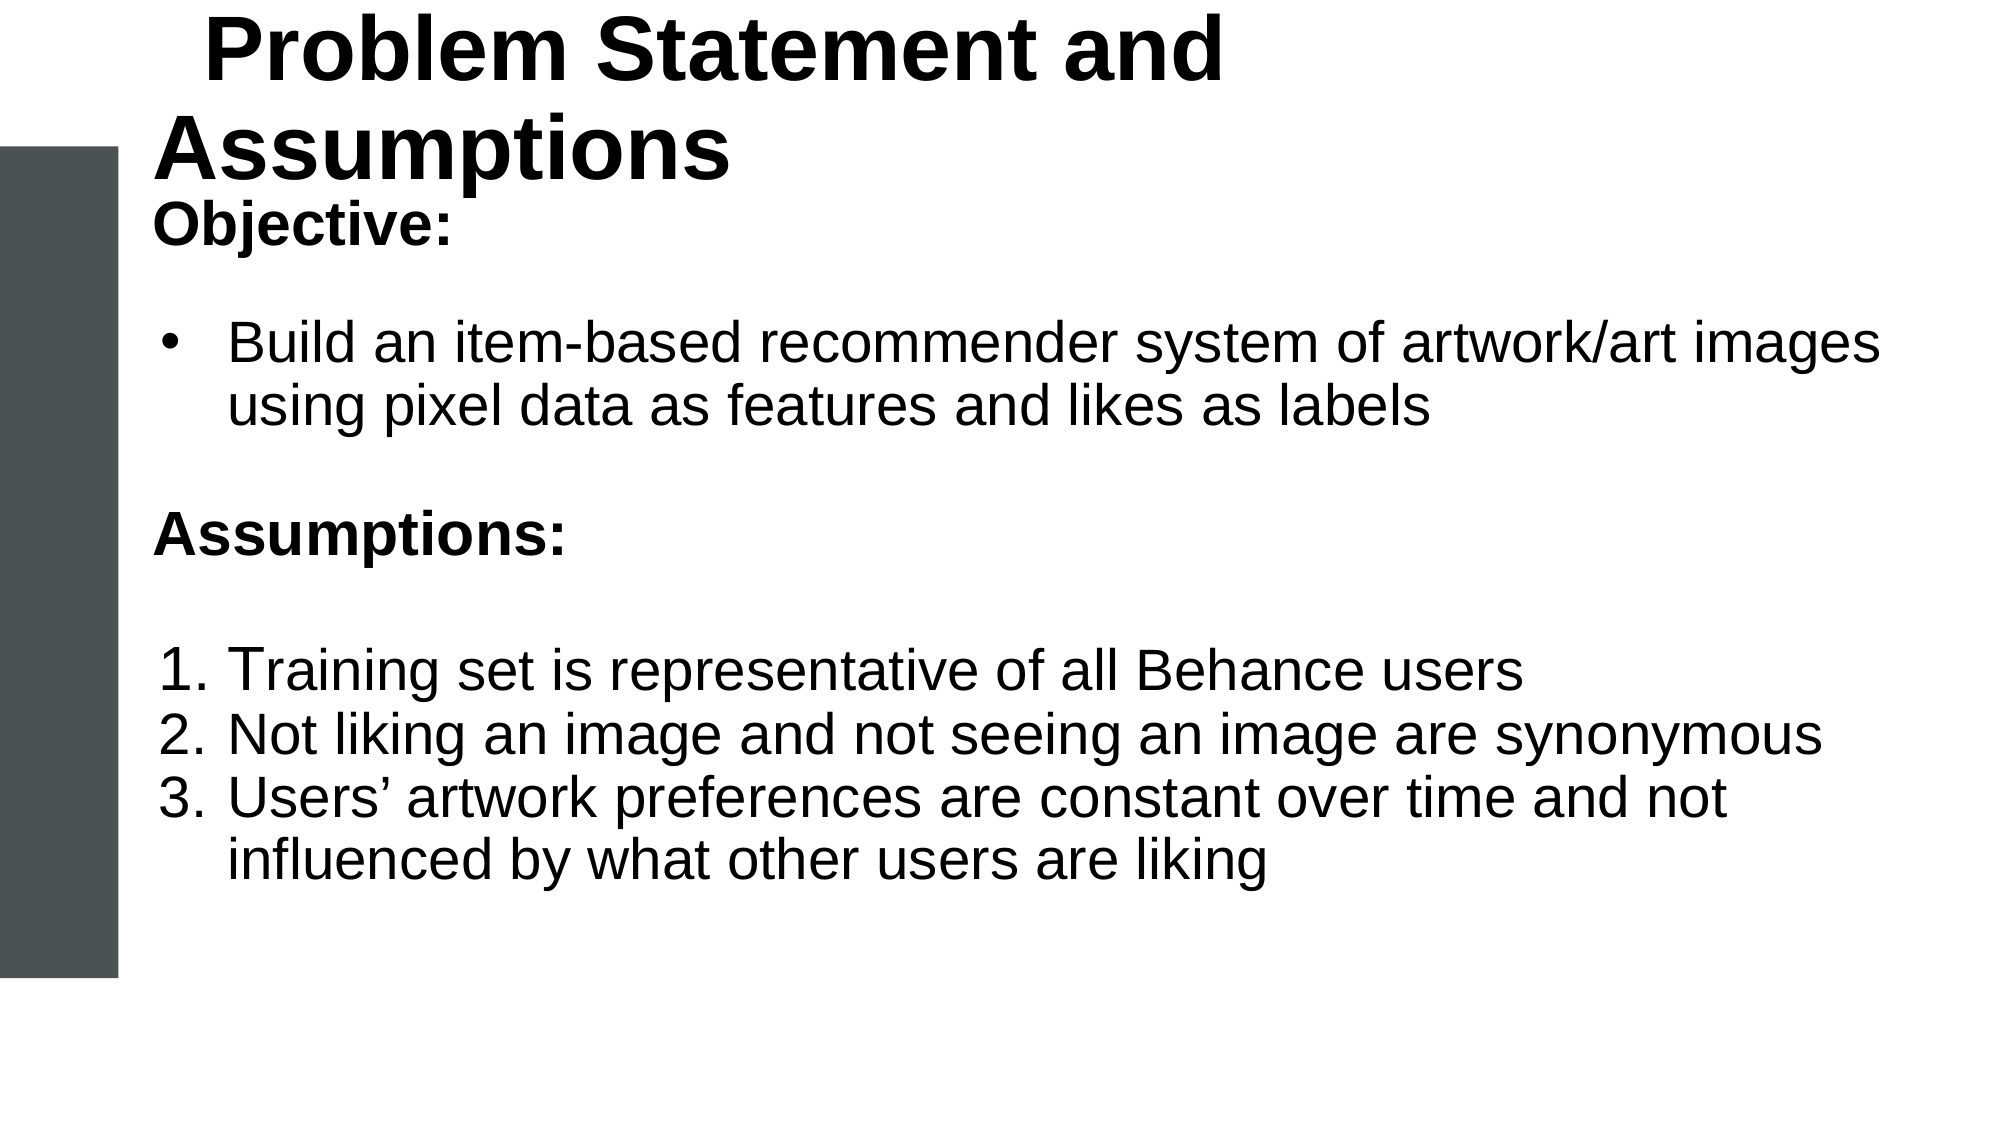

# Problem Statement and Assumptions

Objective:

Build an item-based recommender system of artwork/art images using pixel data as features and likes as labels

Assumptions:

Training set is representative of all Behance users
Not liking an image and not seeing an image are synonymous
Users’ artwork preferences are constant over time and not influenced by what other users are liking